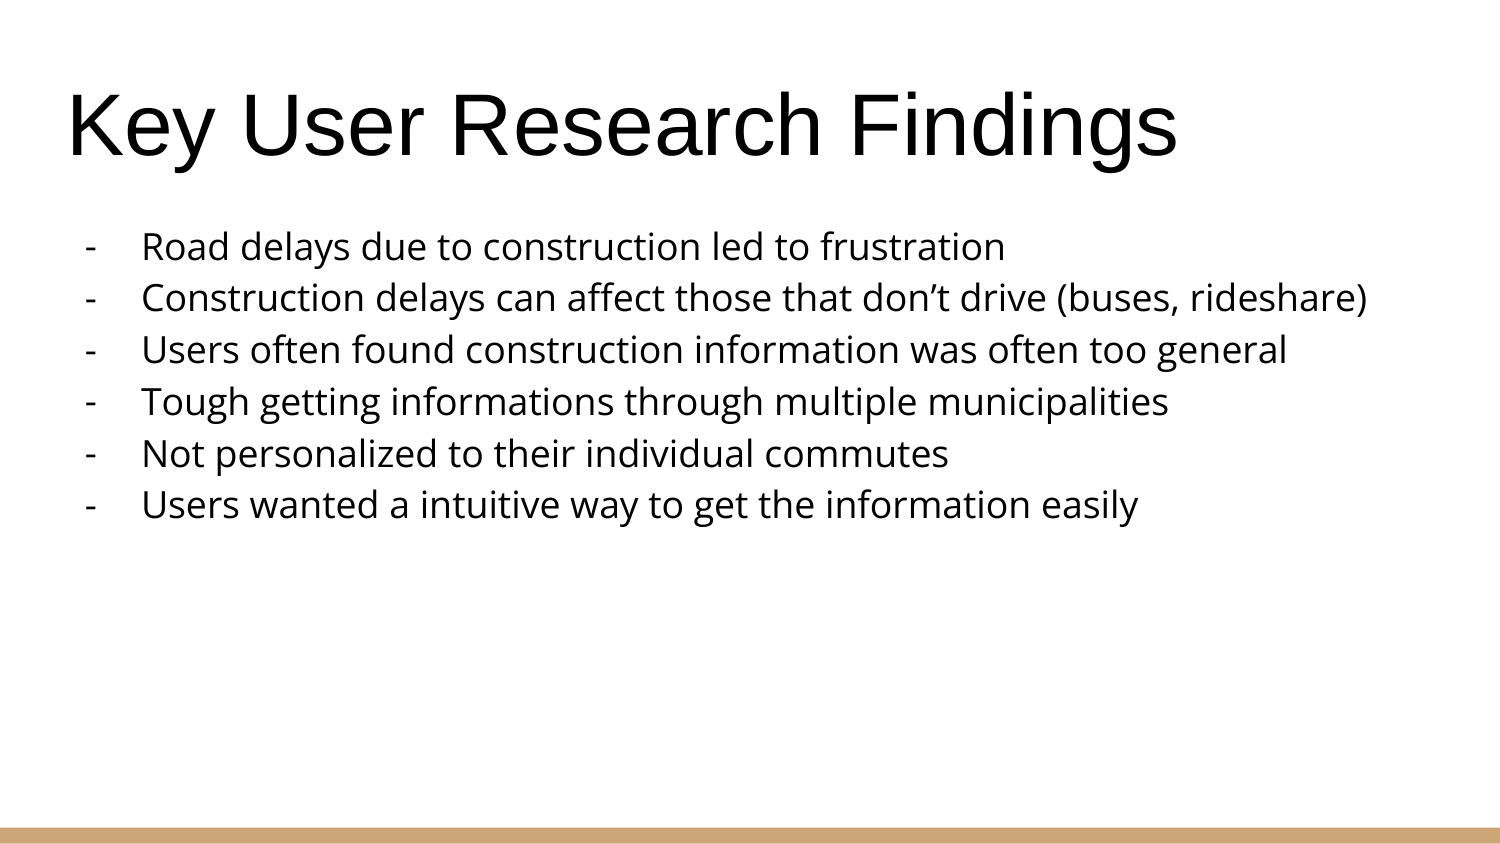

# Key User Research Findings
Road delays due to construction led to frustration
Construction delays can affect those that don’t drive (buses, rideshare)
Users often found construction information was often too general
Tough getting informations through multiple municipalities
Not personalized to their individual commutes
Users wanted a intuitive way to get the information easily